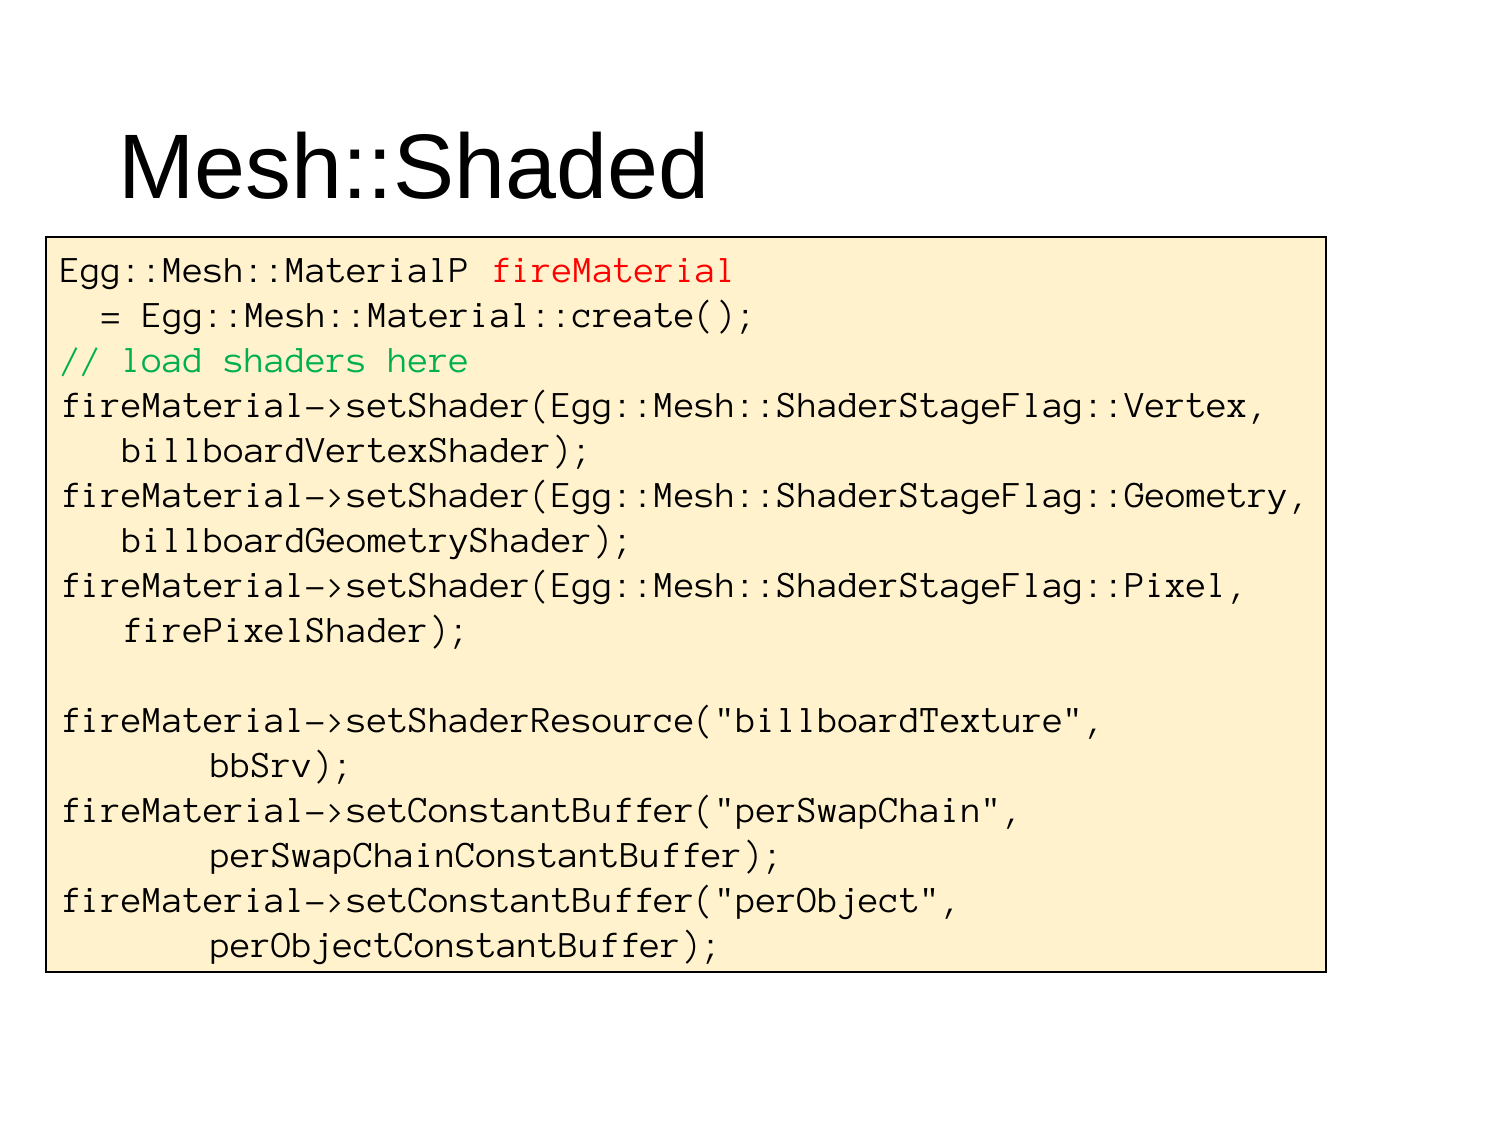

# Mesh::Shaded
Egg::Mesh::MaterialP fireMaterial
  = Egg::Mesh::Material::create();
// load shaders here
fireMaterial->setShader(Egg::Mesh::ShaderStageFlag::Vertex,
   billboardVertexShader);
fireMaterial->setShader(Egg::Mesh::ShaderStageFlag::Geometry,
   billboardGeometryShader);
fireMaterial->setShader(Egg::Mesh::ShaderStageFlag::Pixel,
   firePixelShader);

fireMaterial->setShaderResource("billboardTexture",
	bbSrv);
fireMaterial->setConstantBuffer("perSwapChain",
	perSwapChainConstantBuffer);
fireMaterial->setConstantBuffer("perObject",
	perObjectConstantBuffer);